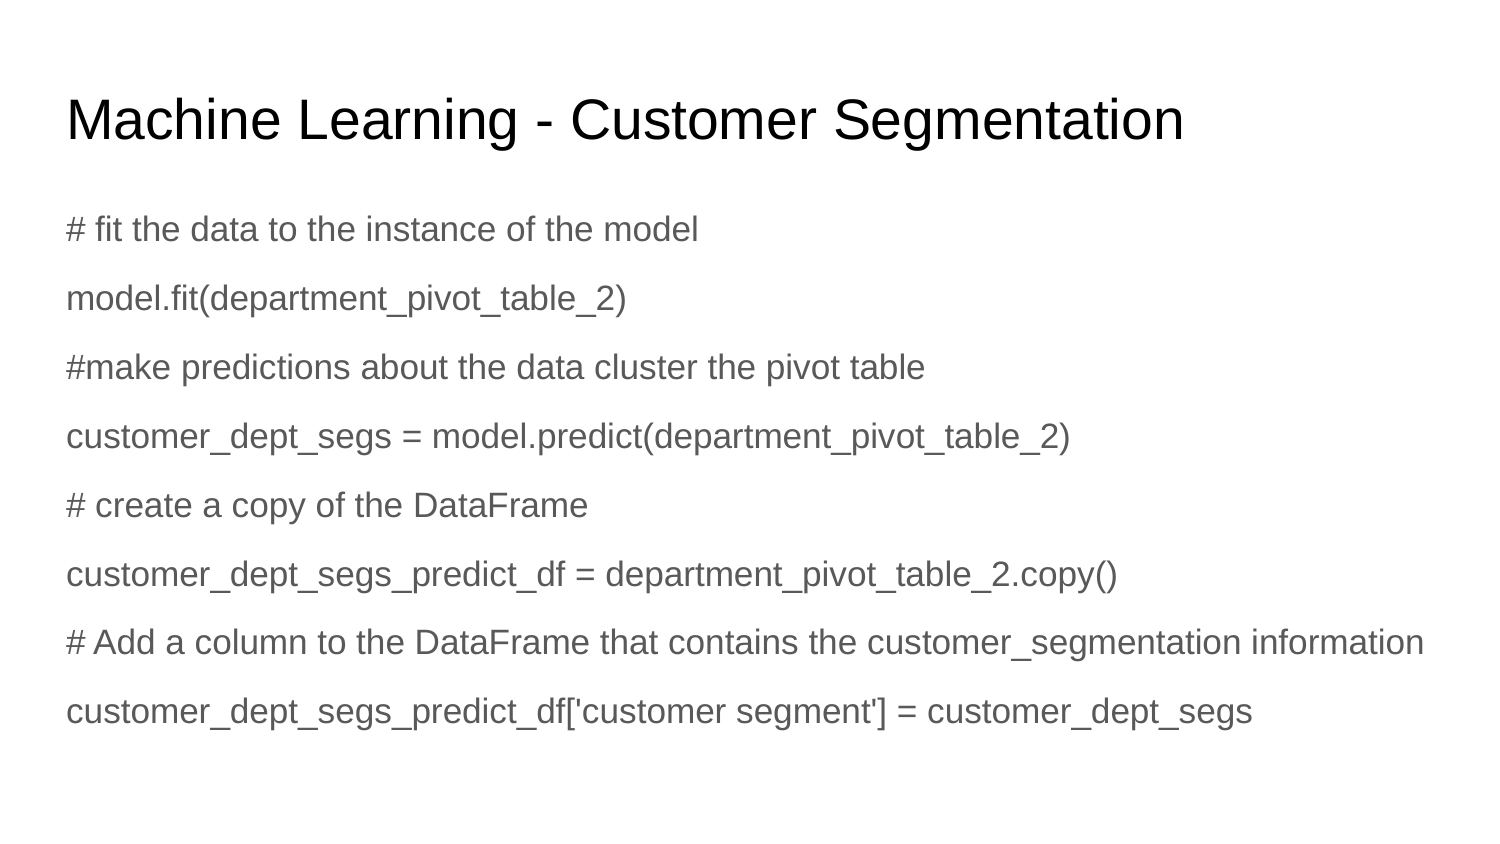

# Machine Learning - Customer Segmentation
# fit the data to the instance of the model
model.fit(department_pivot_table_2)
#make predictions about the data cluster the pivot table
customer_dept_segs = model.predict(department_pivot_table_2)
# create a copy of the DataFrame
customer_dept_segs_predict_df = department_pivot_table_2.copy()
# Add a column to the DataFrame that contains the customer_segmentation information
customer_dept_segs_predict_df['customer segment'] = customer_dept_segs